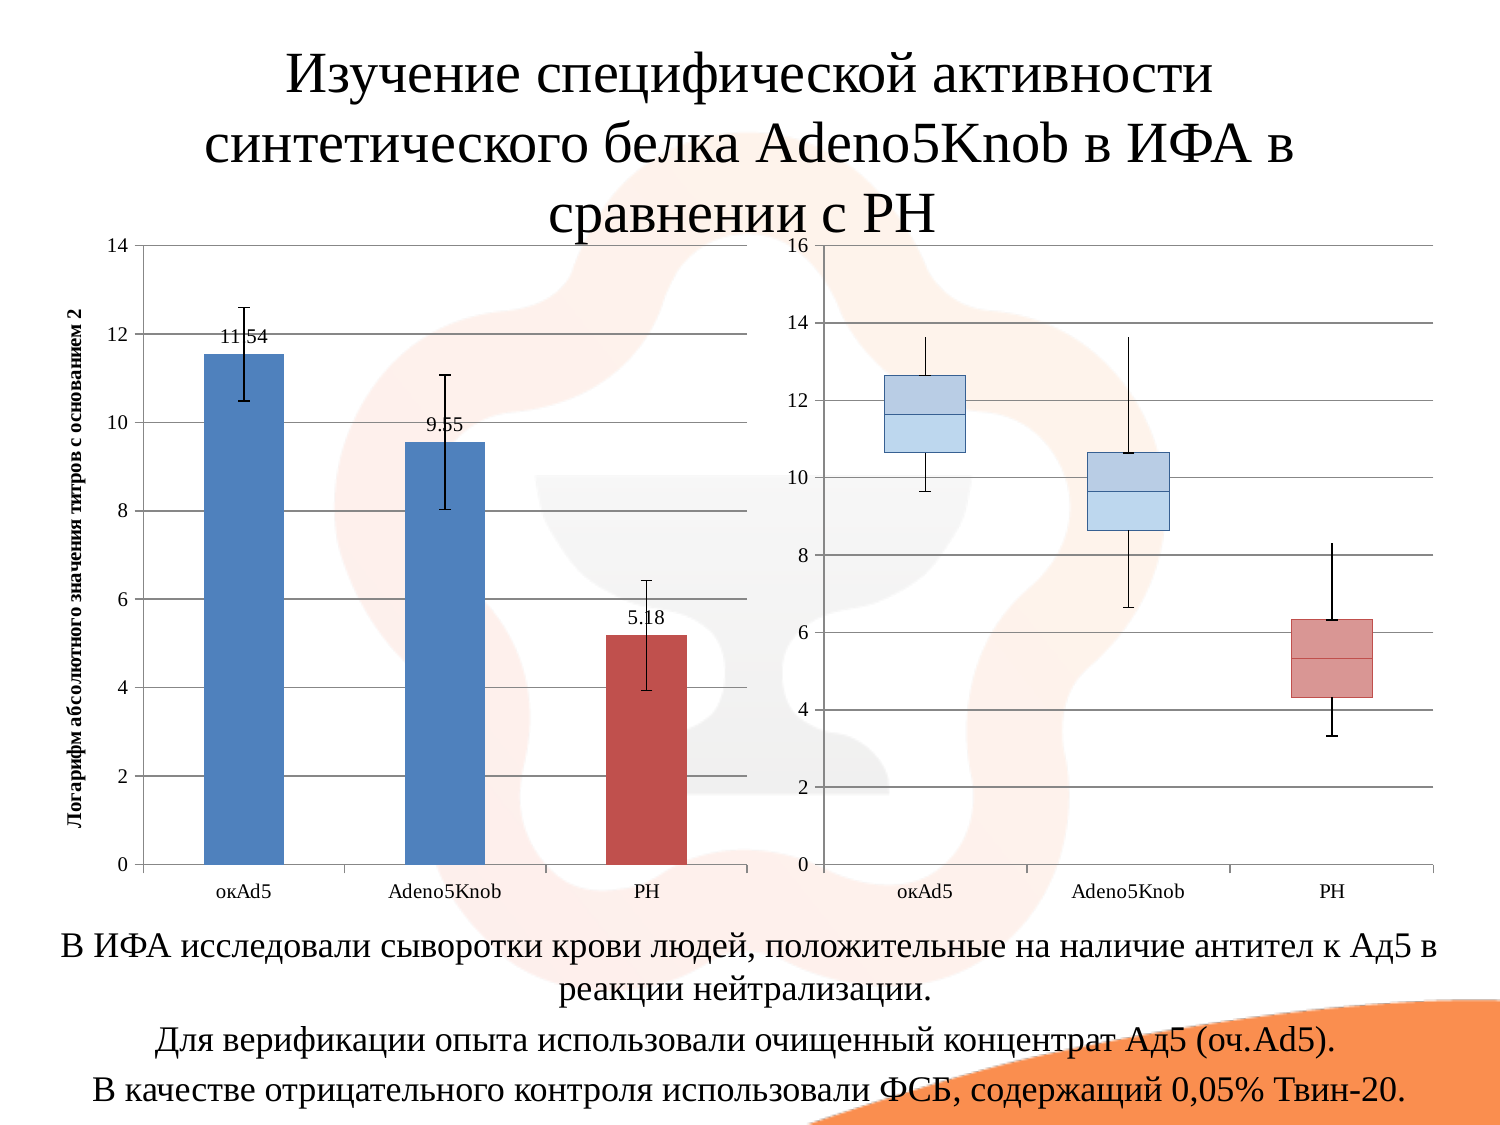

# Изучение специфической активности синтетического белка Adeno5Knob в ИФА в сравнении с РН

### Chart

| Category |  |
|---|---|
| окAd5 | 11.539689523108095 |
| Adeno5Knob | 9.552947098865681 |
| РН | 5.179070952030224 |

### Chart

| Category |  |  |  |  |  |
|---|---|---|---|---|---|
| окAd5 | 9.64385618977472 | 1.0 | 1.000000000000002 | 0.9999999999999964 | 1.0 |
| Adeno5Knob | 6.643856189774732 | 2.0 | 1.0 | 1.0 | 2.999999999999998 |
| РН | 3.3219280948873626 | 1.0 | 1.0 | 0.9999999999999991 | 2.0 |
В ИФА исследовали сыворотки крови людей, положительные на наличие антител к Ад5 в реакции нейтрализации.
Для верификации опыта использовали очищенный концентрат Ад5 (оч.Ad5).
В качестве отрицательного контроля использовали ФСБ, содержащий 0,05% Твин-20.